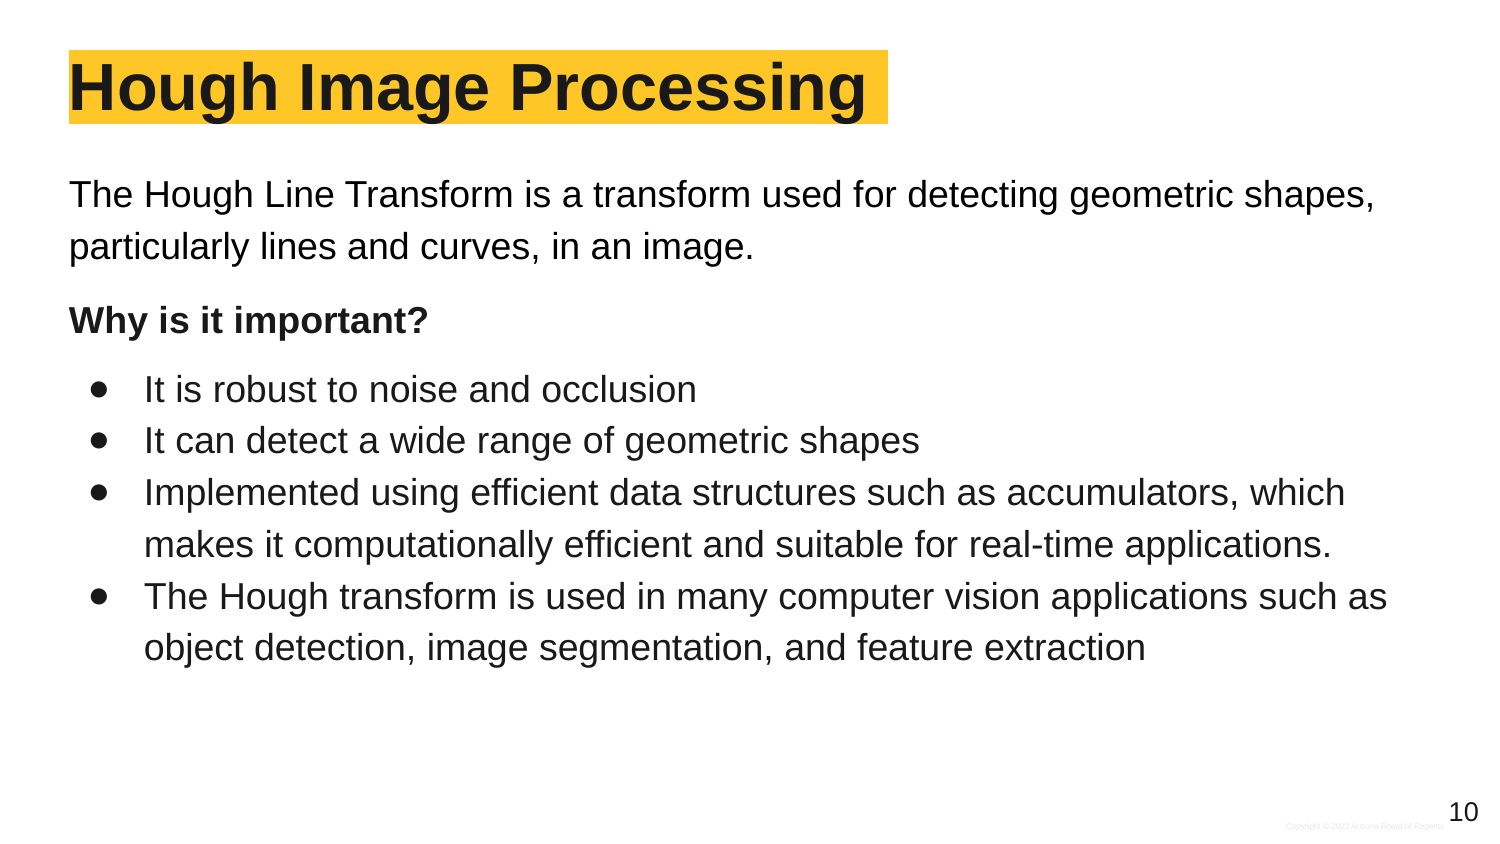

# Hough Image Processing

The Hough Line Transform is a transform used for detecting geometric shapes, particularly lines and curves, in an image.
Why is it important?
It is robust to noise and occlusion
It can detect a wide range of geometric shapes
Implemented using efficient data structures such as accumulators, which makes it computationally efficient and suitable for real-time applications.
The Hough transform is used in many computer vision applications such as object detection, image segmentation, and feature extraction

10